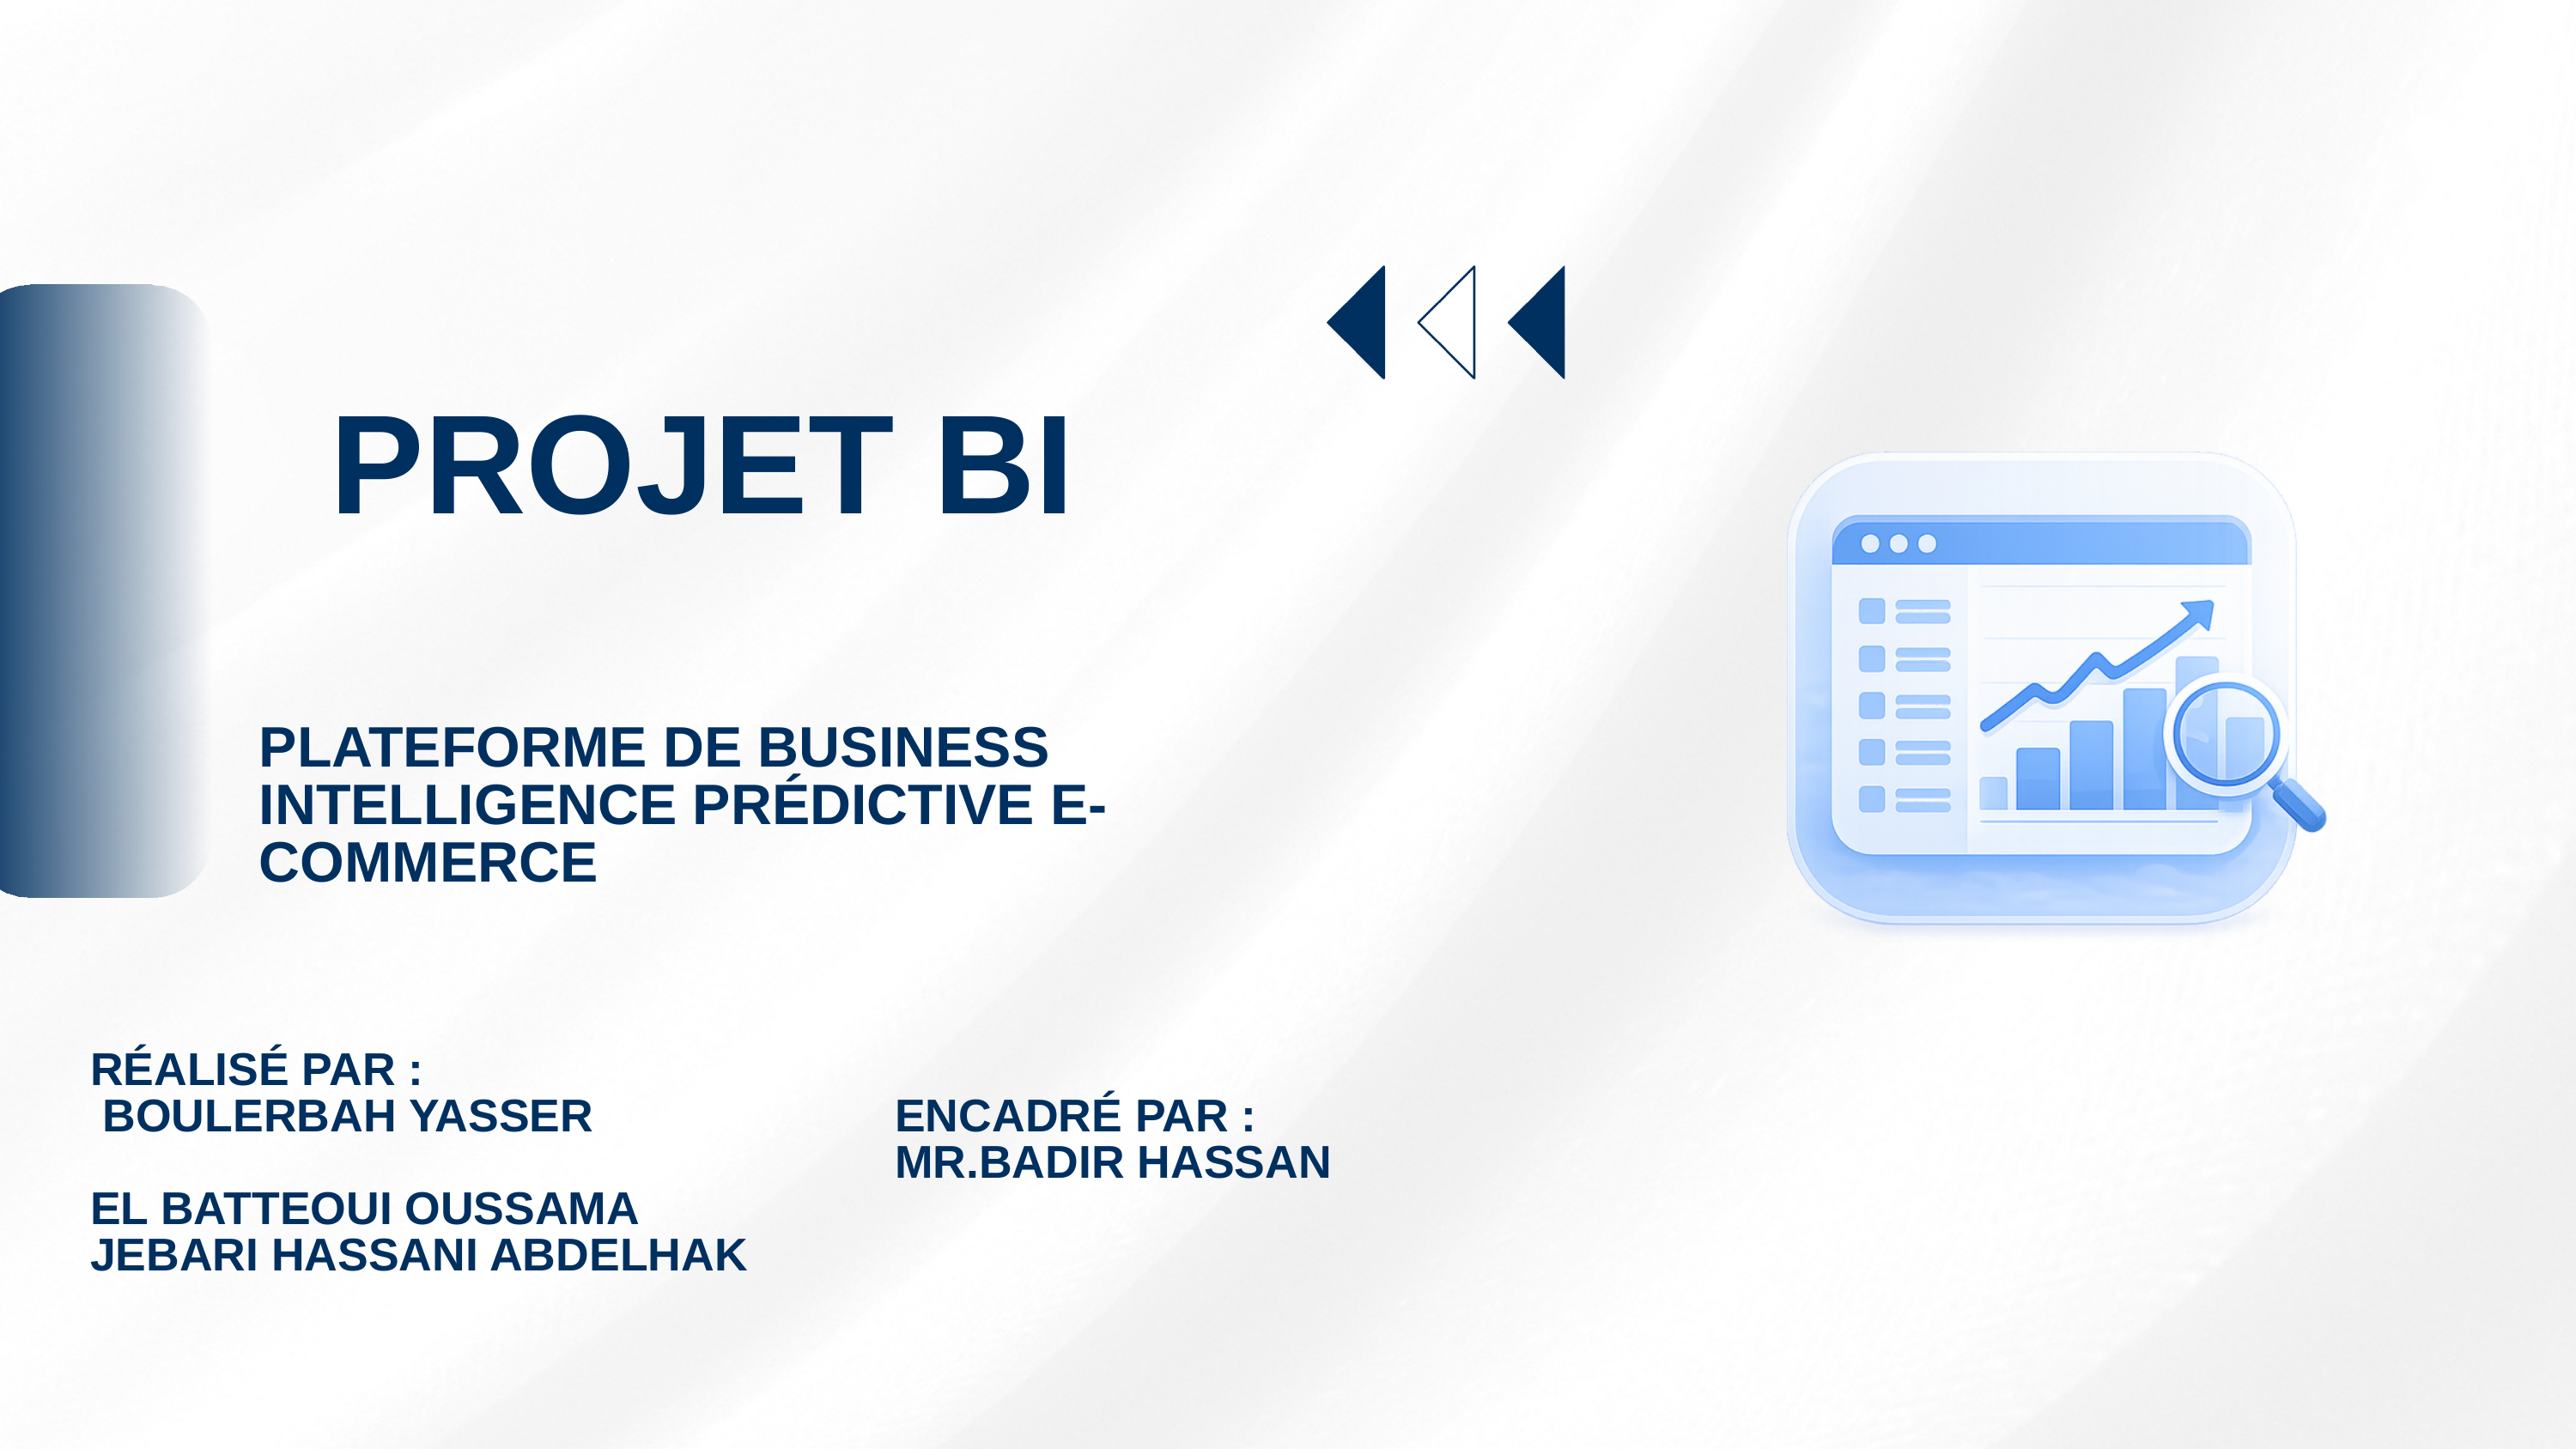

PROJET BI
PLATEFORME DE BUSINESS INTELLIGENCE PRÉDICTIVE E-COMMERCE
RÉALISÉ PAR :
 BOULERBAH YASSER
EL BATTEOUI OUSSAMA
JEBARI HASSANI ABDELHAK
ENCADRÉ PAR :
MR.BADIR HASSAN